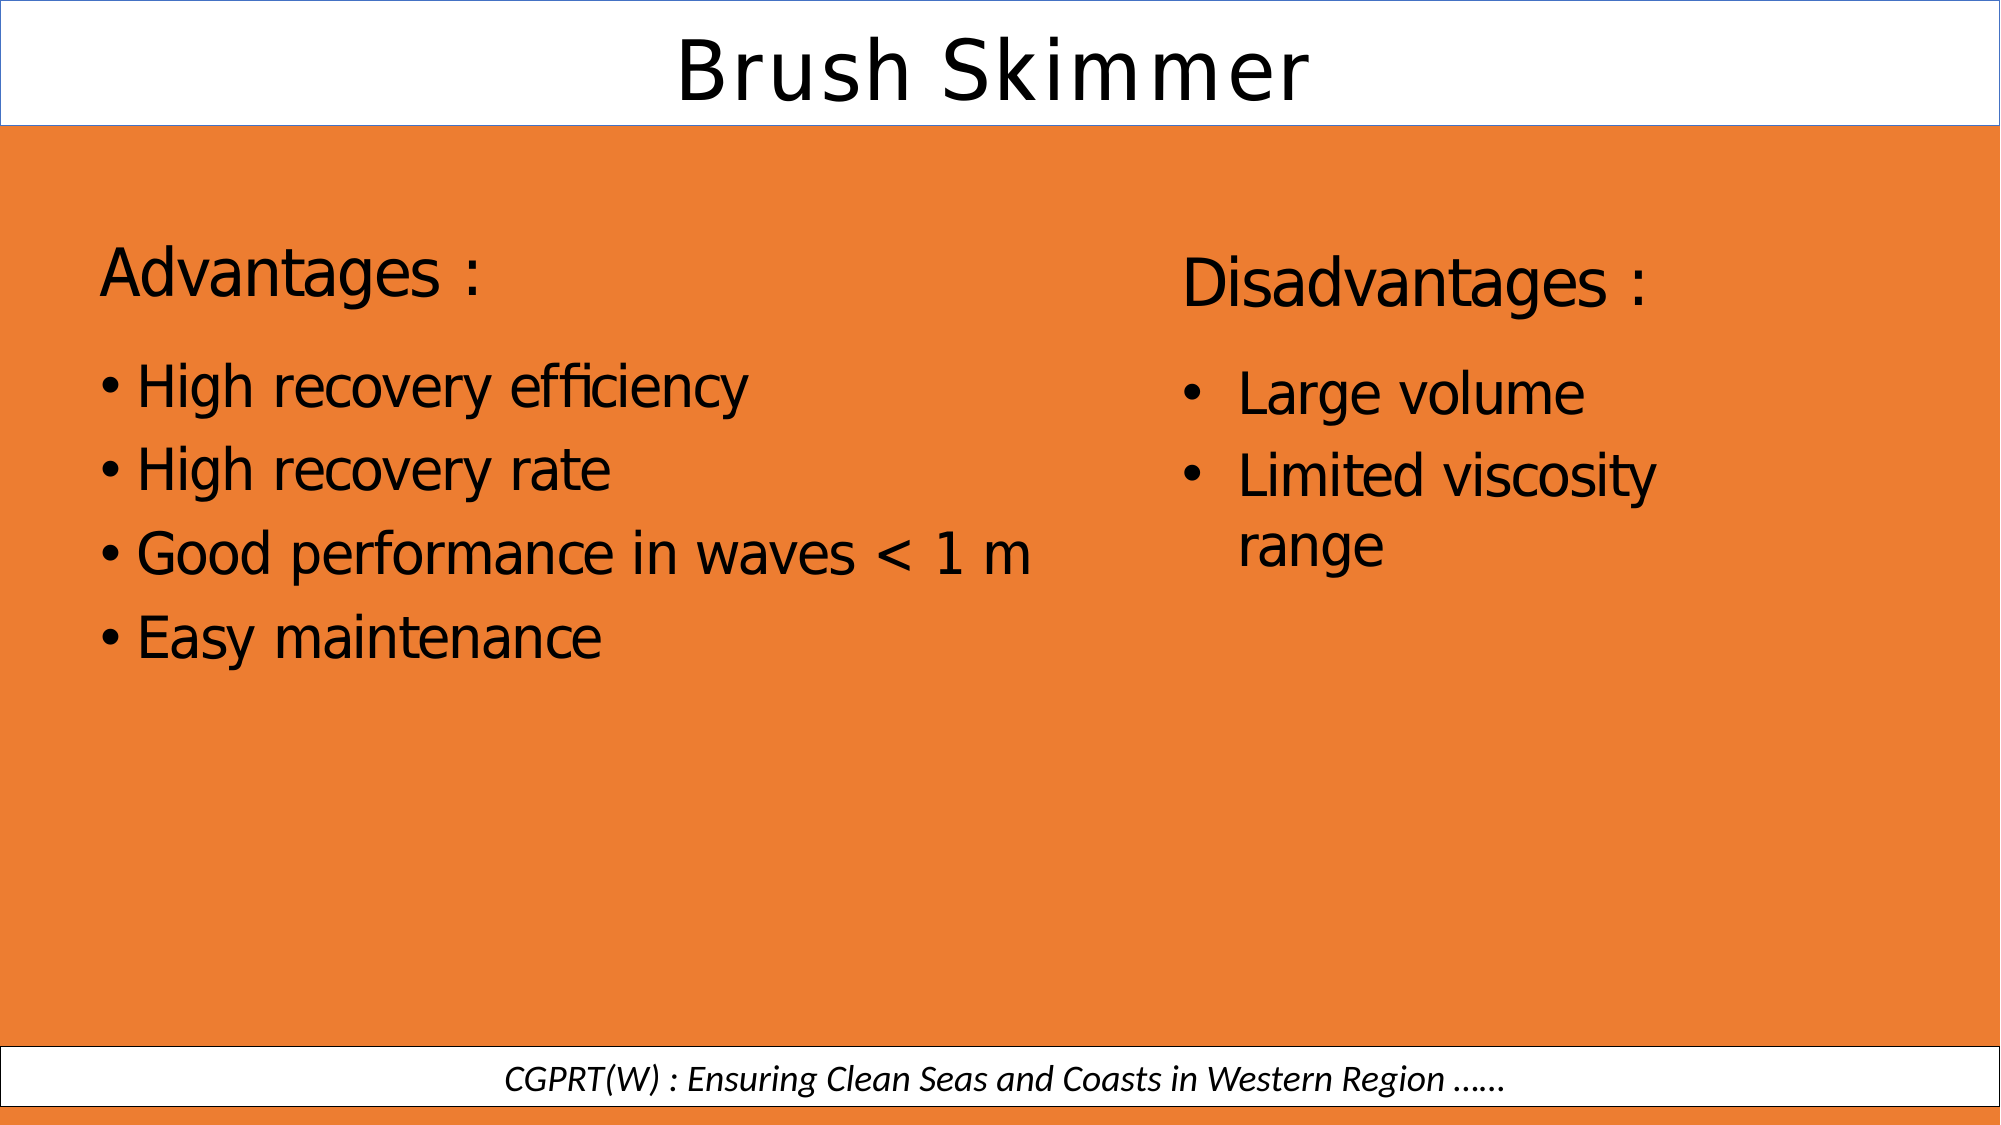

Brush Skimmer
Advantages :
High recovery efficiency
High recovery rate
Good performance in waves < 1 m
Easy maintenance
Disadvantages :
Large volume
Limited viscosity range

 CGPRT(W) : Ensuring Clean Seas and Coasts in Western Region ……